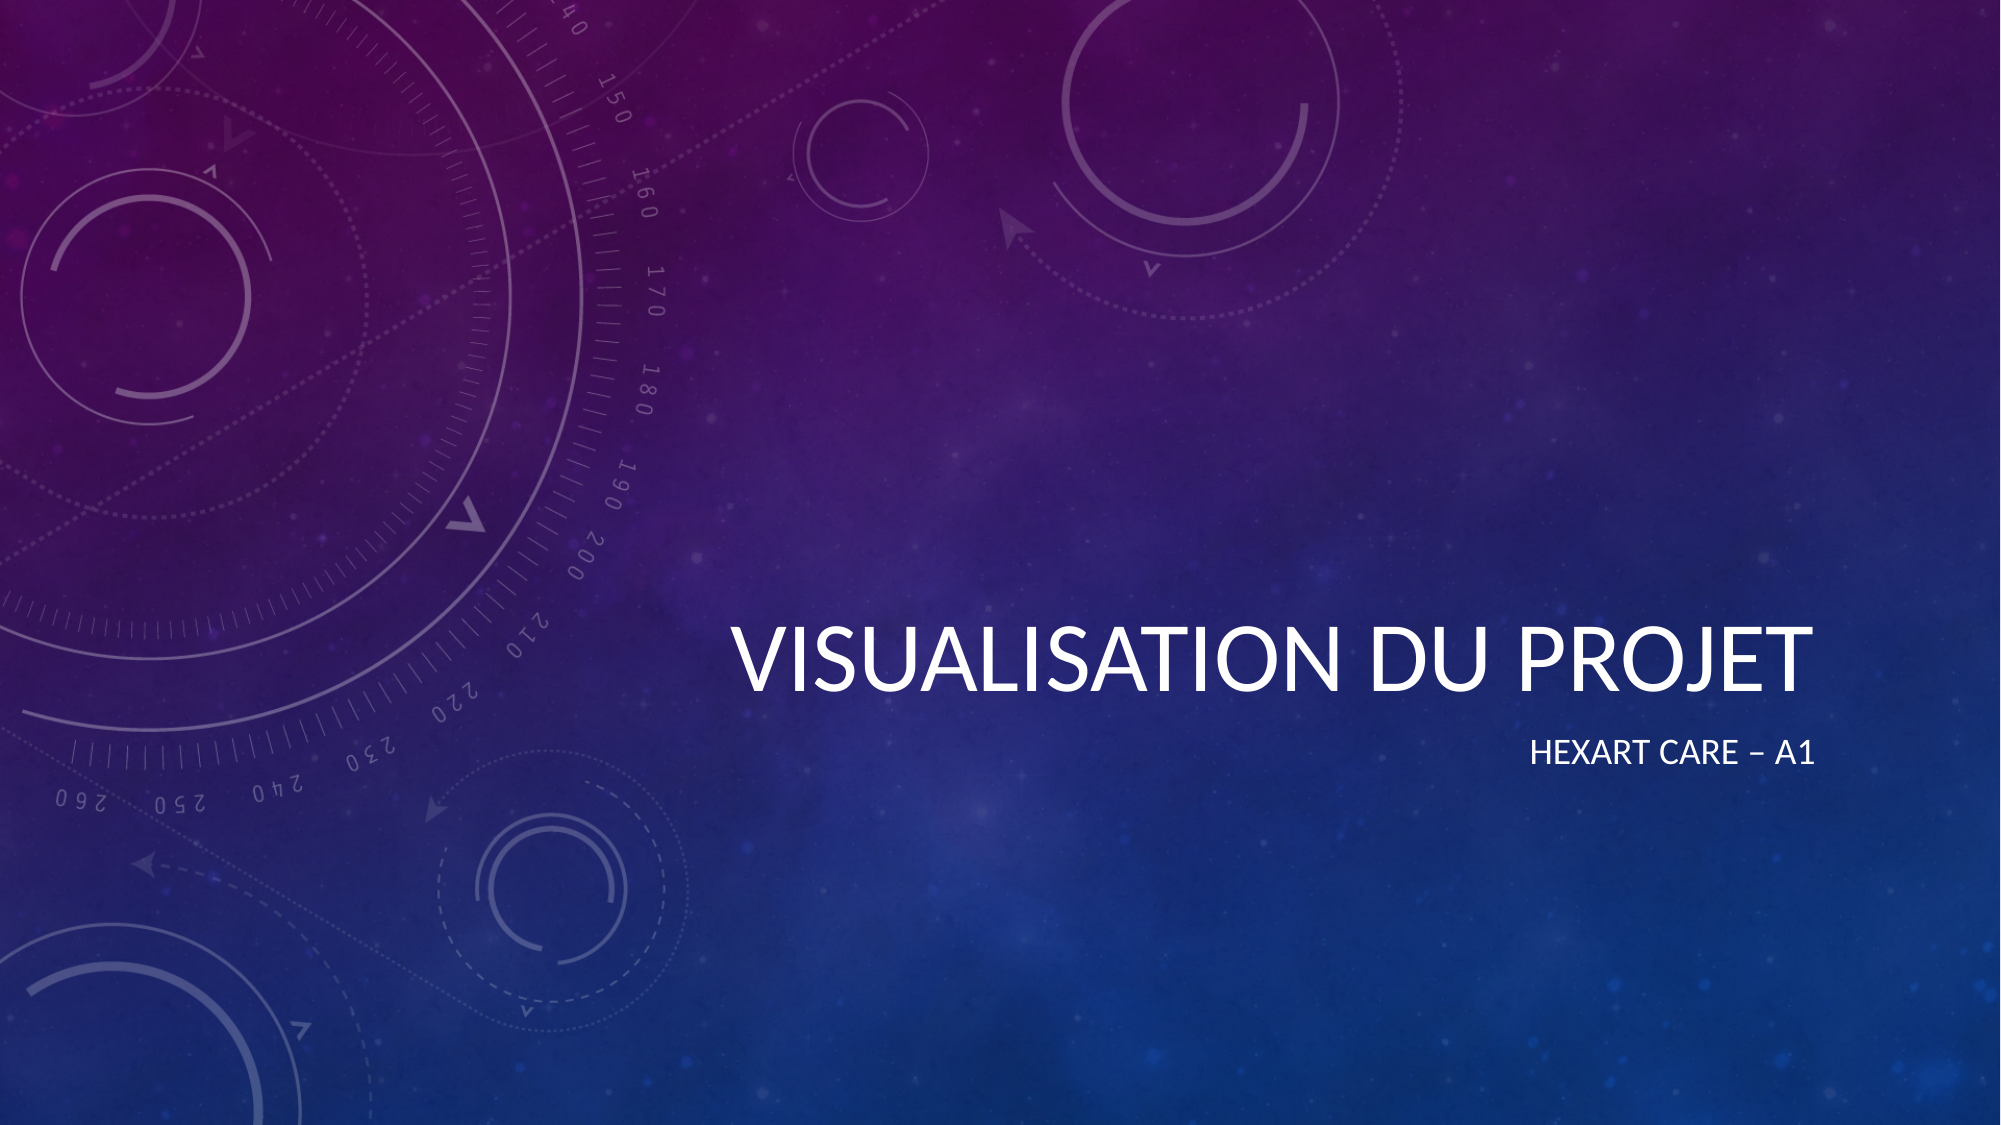

# Visualisation du Projet
HeXart Care – A1